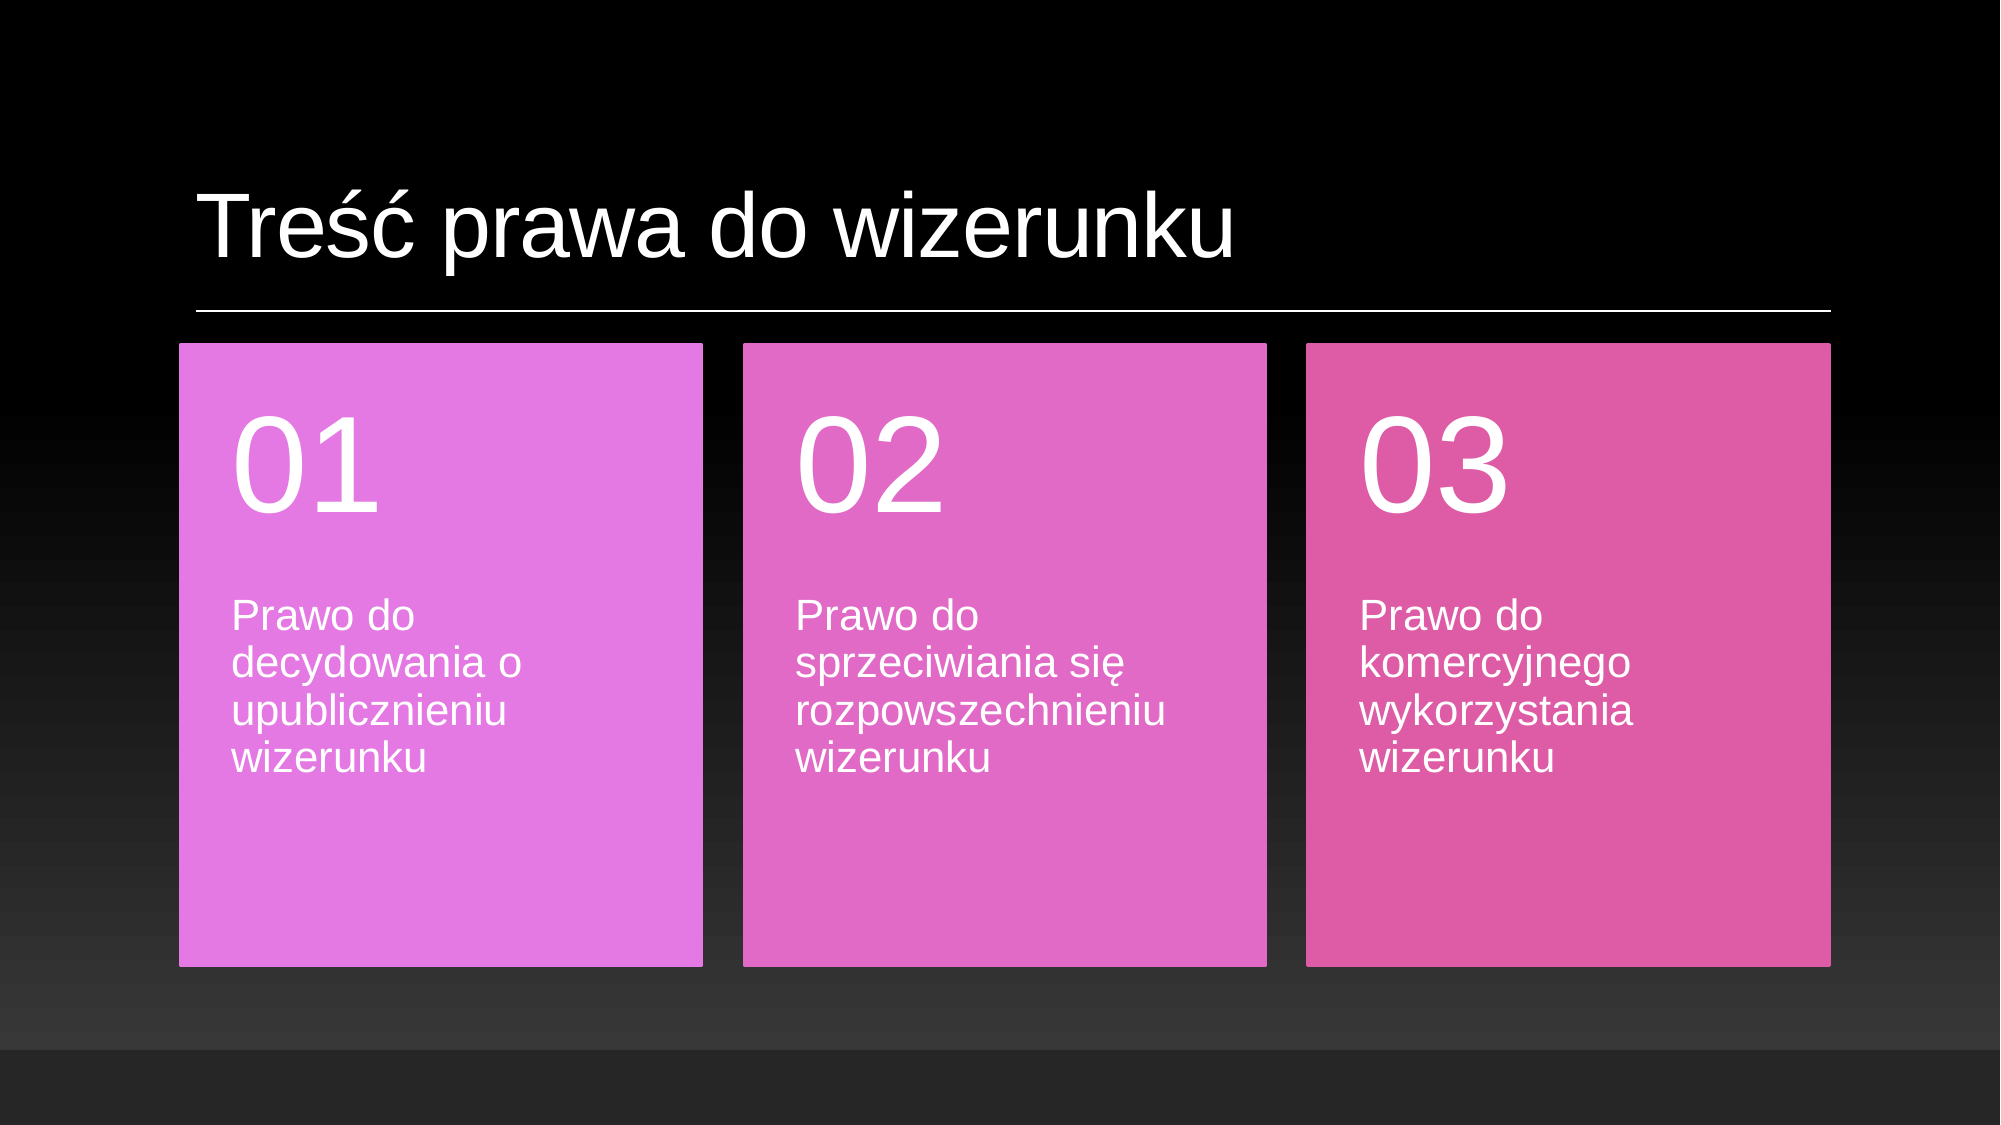

# Treść prawa do wizerunku
Prawo do decydowania o upublicznieniu wizerunku
01
Prawo do sprzeciwiania się rozpowszechnieniu wizerunku
02
Prawo do komercyjnego wykorzystania wizerunku
03